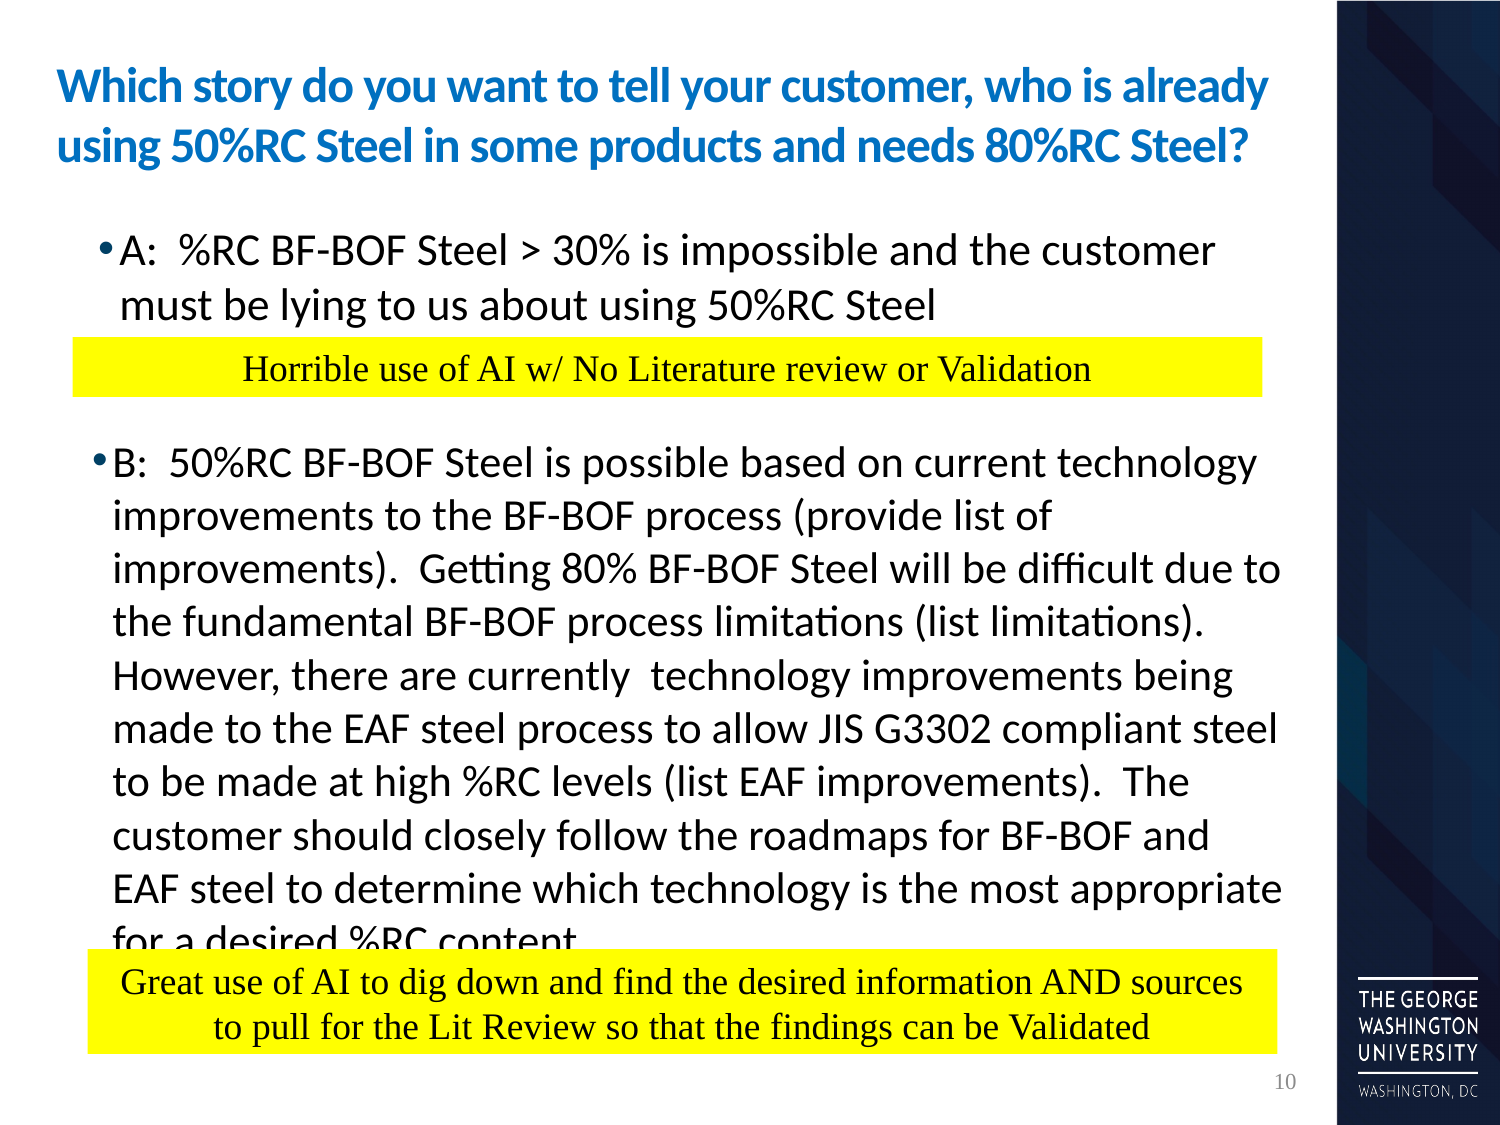

# Which story do you want to tell your customer, who is already using 50%RC Steel in some products and needs 80%RC Steel?
A:  %RC BF-BOF Steel > 30% is impossible and the customer must be lying to us about using 50%RC Steel
Horrible use of AI w/ No Literature review or Validation
B:  50%RC BF-BOF Steel is possible based on current technology improvements to the BF-BOF process (provide list of improvements).  Getting 80% BF-BOF Steel will be difficult due to the fundamental BF-BOF process limitations (list limitations).  However, there are currently  technology improvements being made to the EAF steel process to allow JIS G3302 compliant steel to be made at high %RC levels (list EAF improvements).  The customer should closely follow the roadmaps for BF-BOF and EAF steel to determine which technology is the most appropriate for a desired %RC content.
Great use of AI to dig down and find the desired information AND sources to pull for the Lit Review so that the findings can be Validated
10